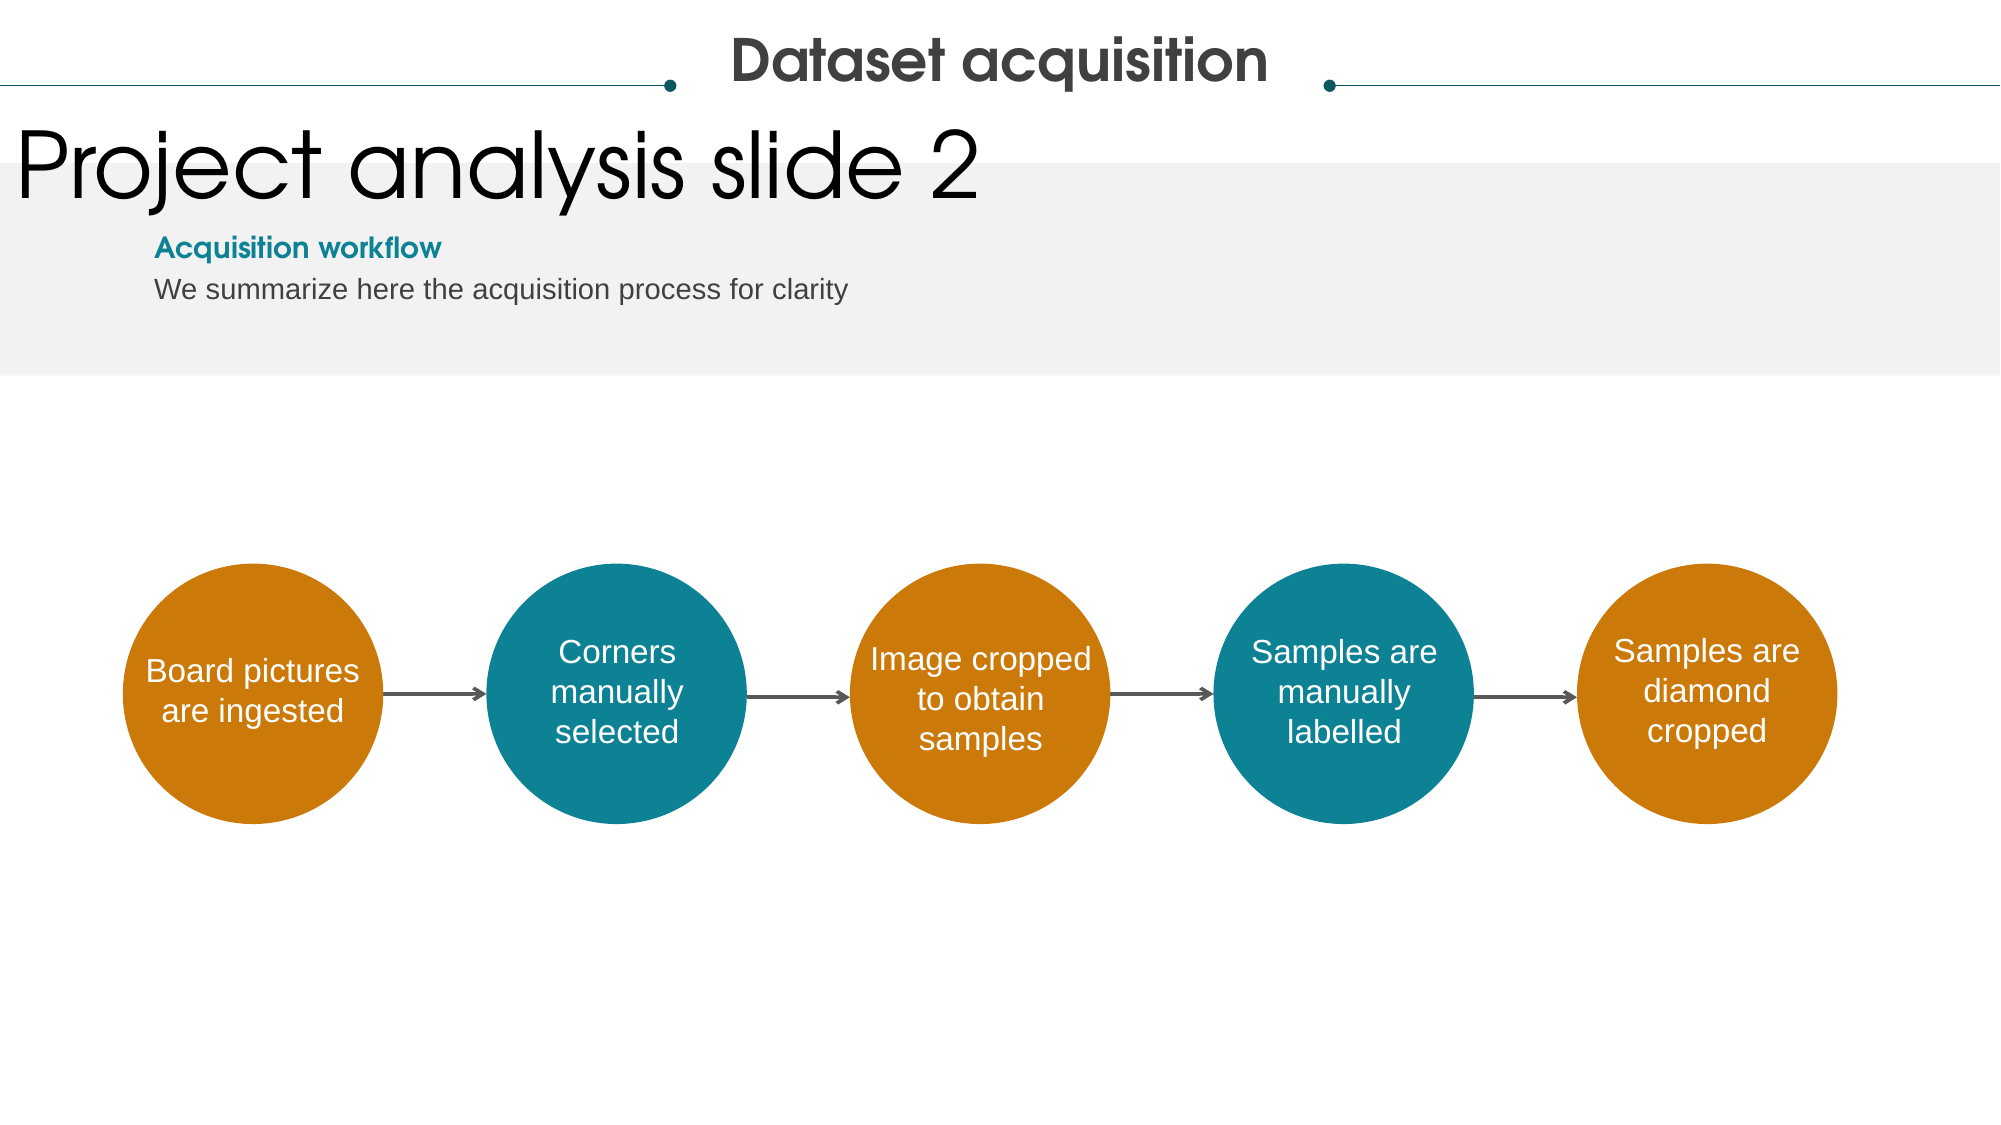

Dataset acquisition
Project analysis slide 2

Acquisition workflow
We summarize here the acquisition process for clarity

Samples are diamond cropped
Corners manually selected
Samples are manually labelled
Image cropped to obtain samples
Board pictures are ingested